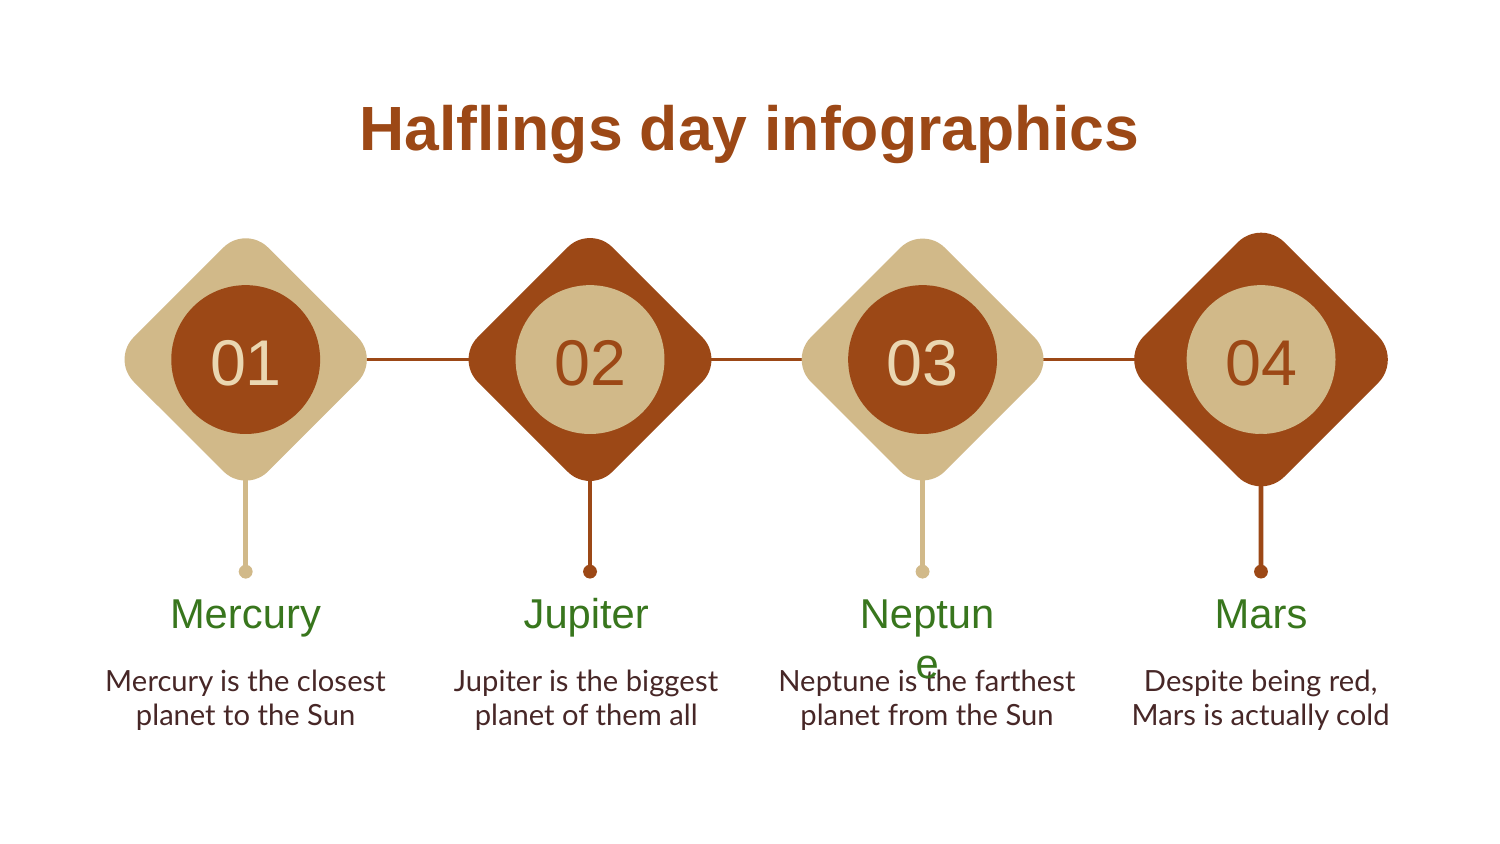

# Halflings day infographics

01
02
03
04
Mercury
Mercury is the closest planet to the Sun
Jupiter
Jupiter is the biggest planet of them all
Neptune
Neptune is the farthest planet from the Sun
Mars
Despite being red, Mars is actually cold